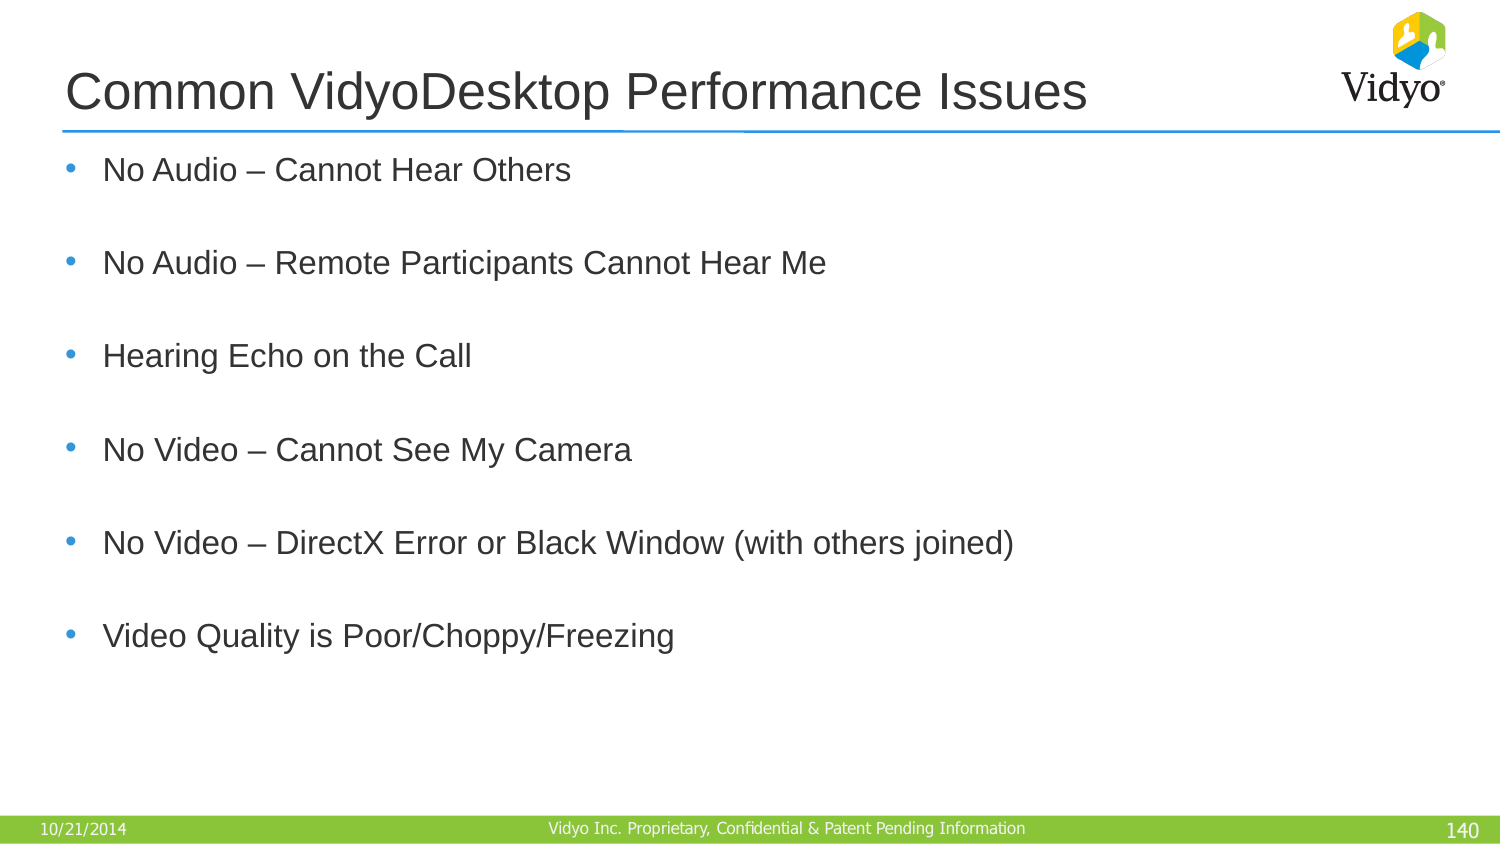

# Common VidyoDesktop Performance Issues
No Audio – Cannot Hear Others

No Audio – Remote Participants Cannot Hear Me

Hearing Echo on the Call

No Video – Cannot See My Camera

No Video – DirectX Error or Black Window (with others joined)

Video Quality is Poor/Choppy/Freezing